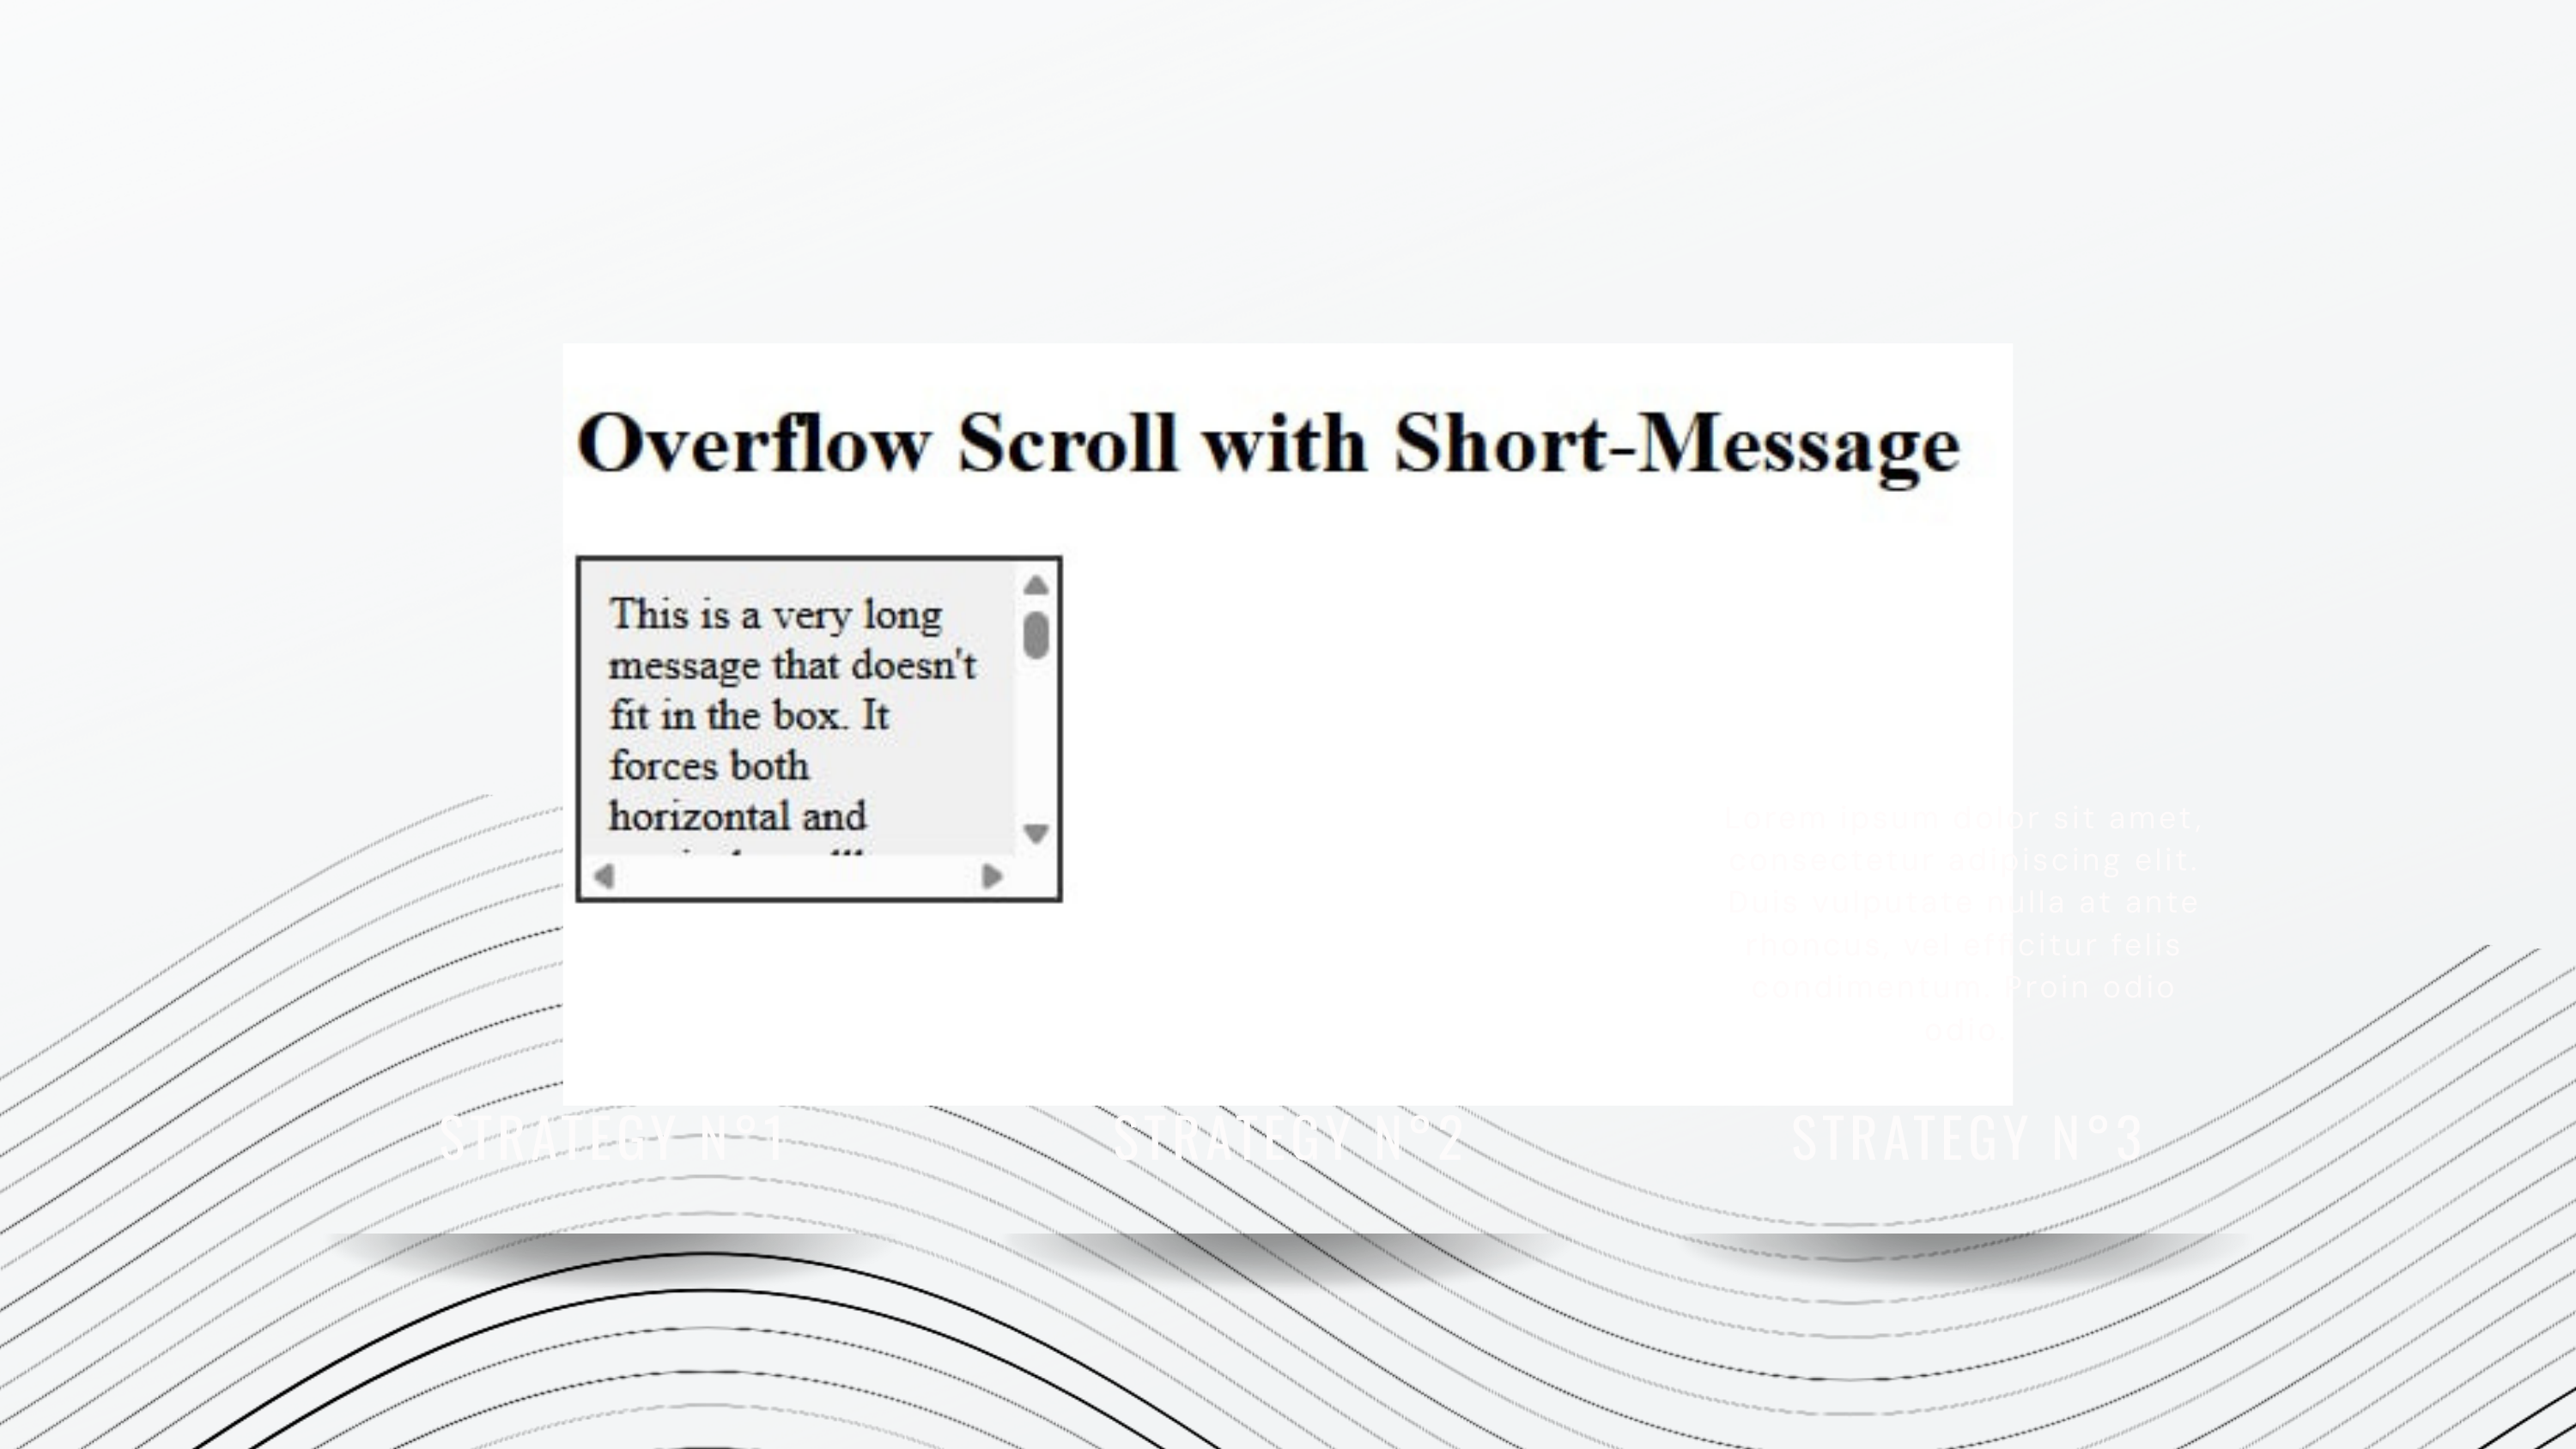

Lorem ipsum dolor sit amet, consectetur adipiscing elit. Duis vulputate nulla at ante rhoncus, vel efficitur felis condimentum. Proin odio odio.

STRATEGY N°1
STRATEGY N°2
STRATEGY N°3